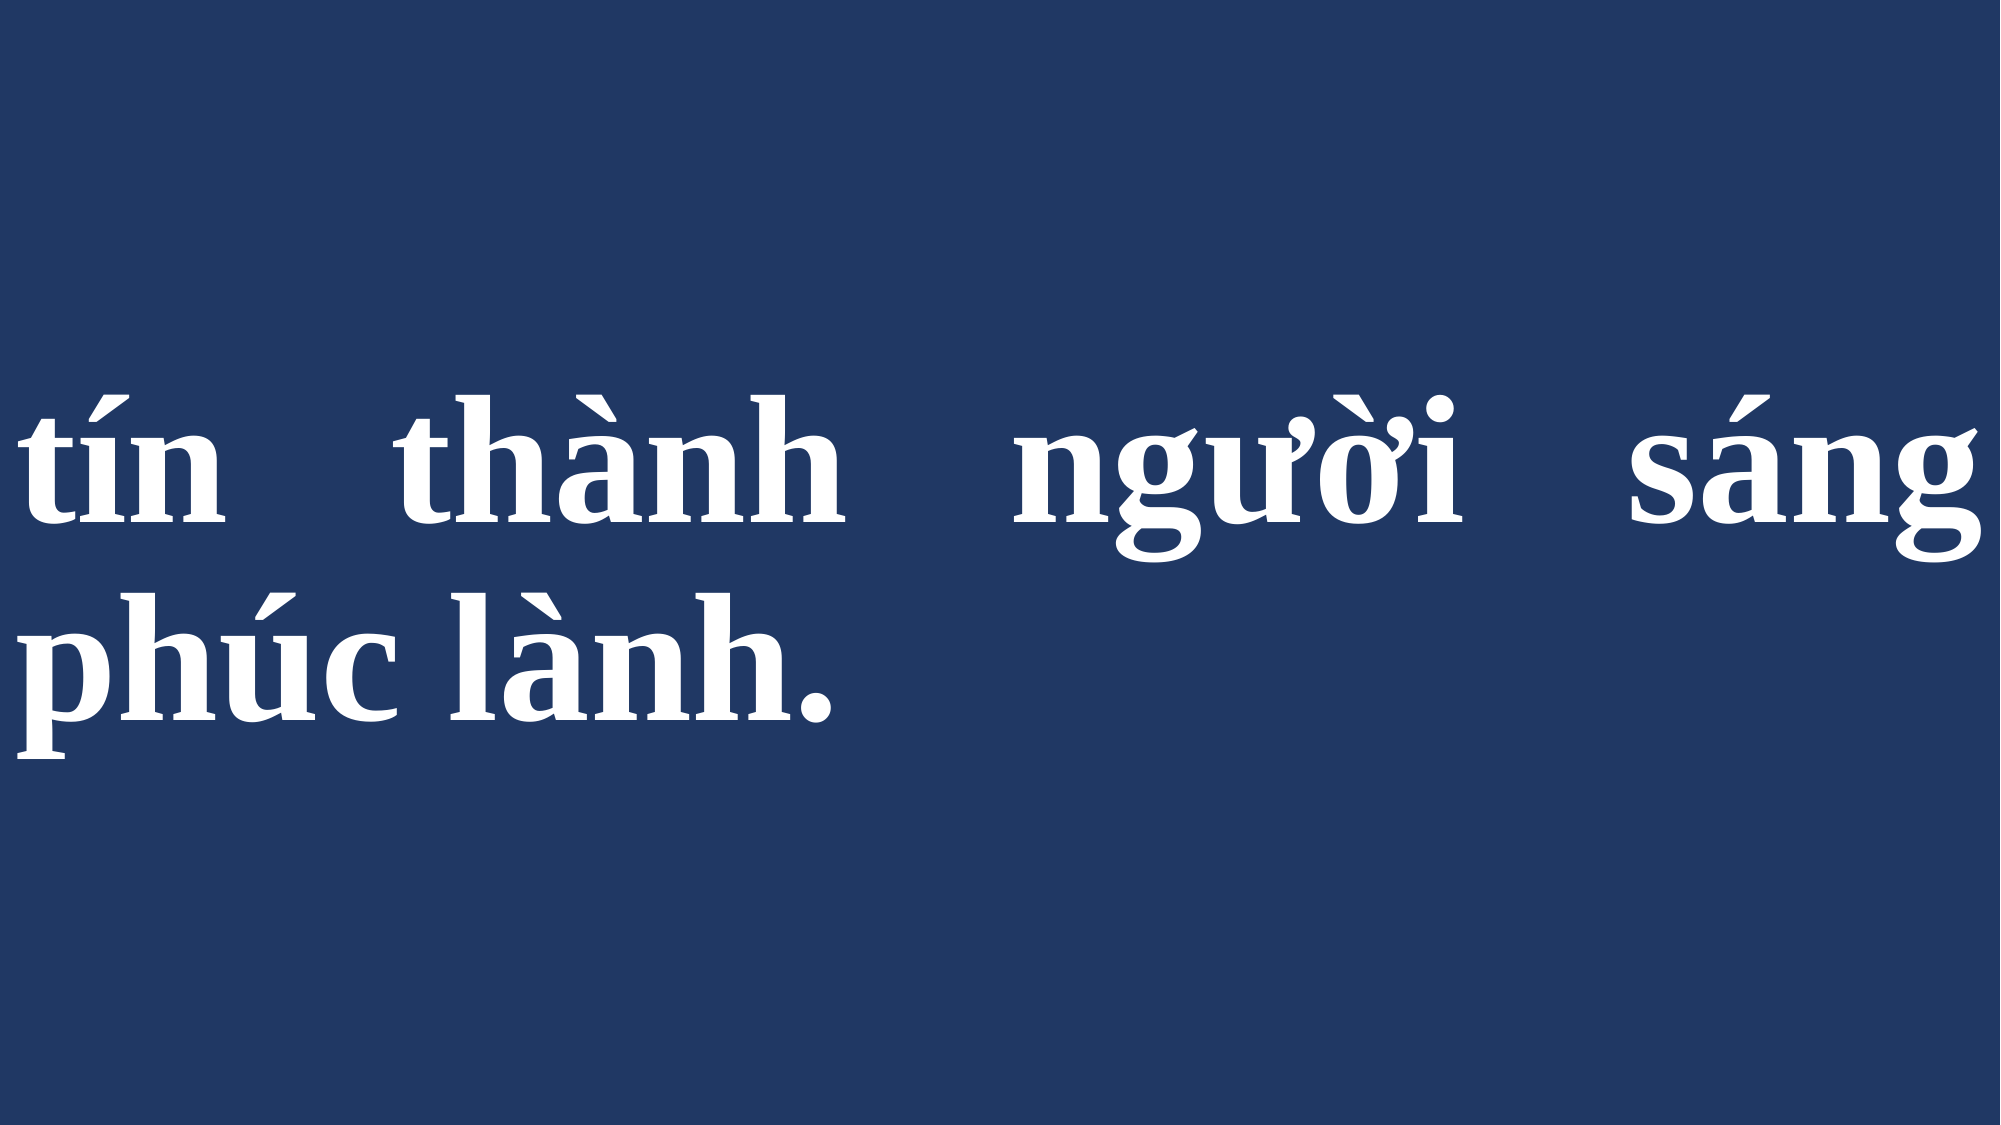

# tín thành người sáng phúc lành.